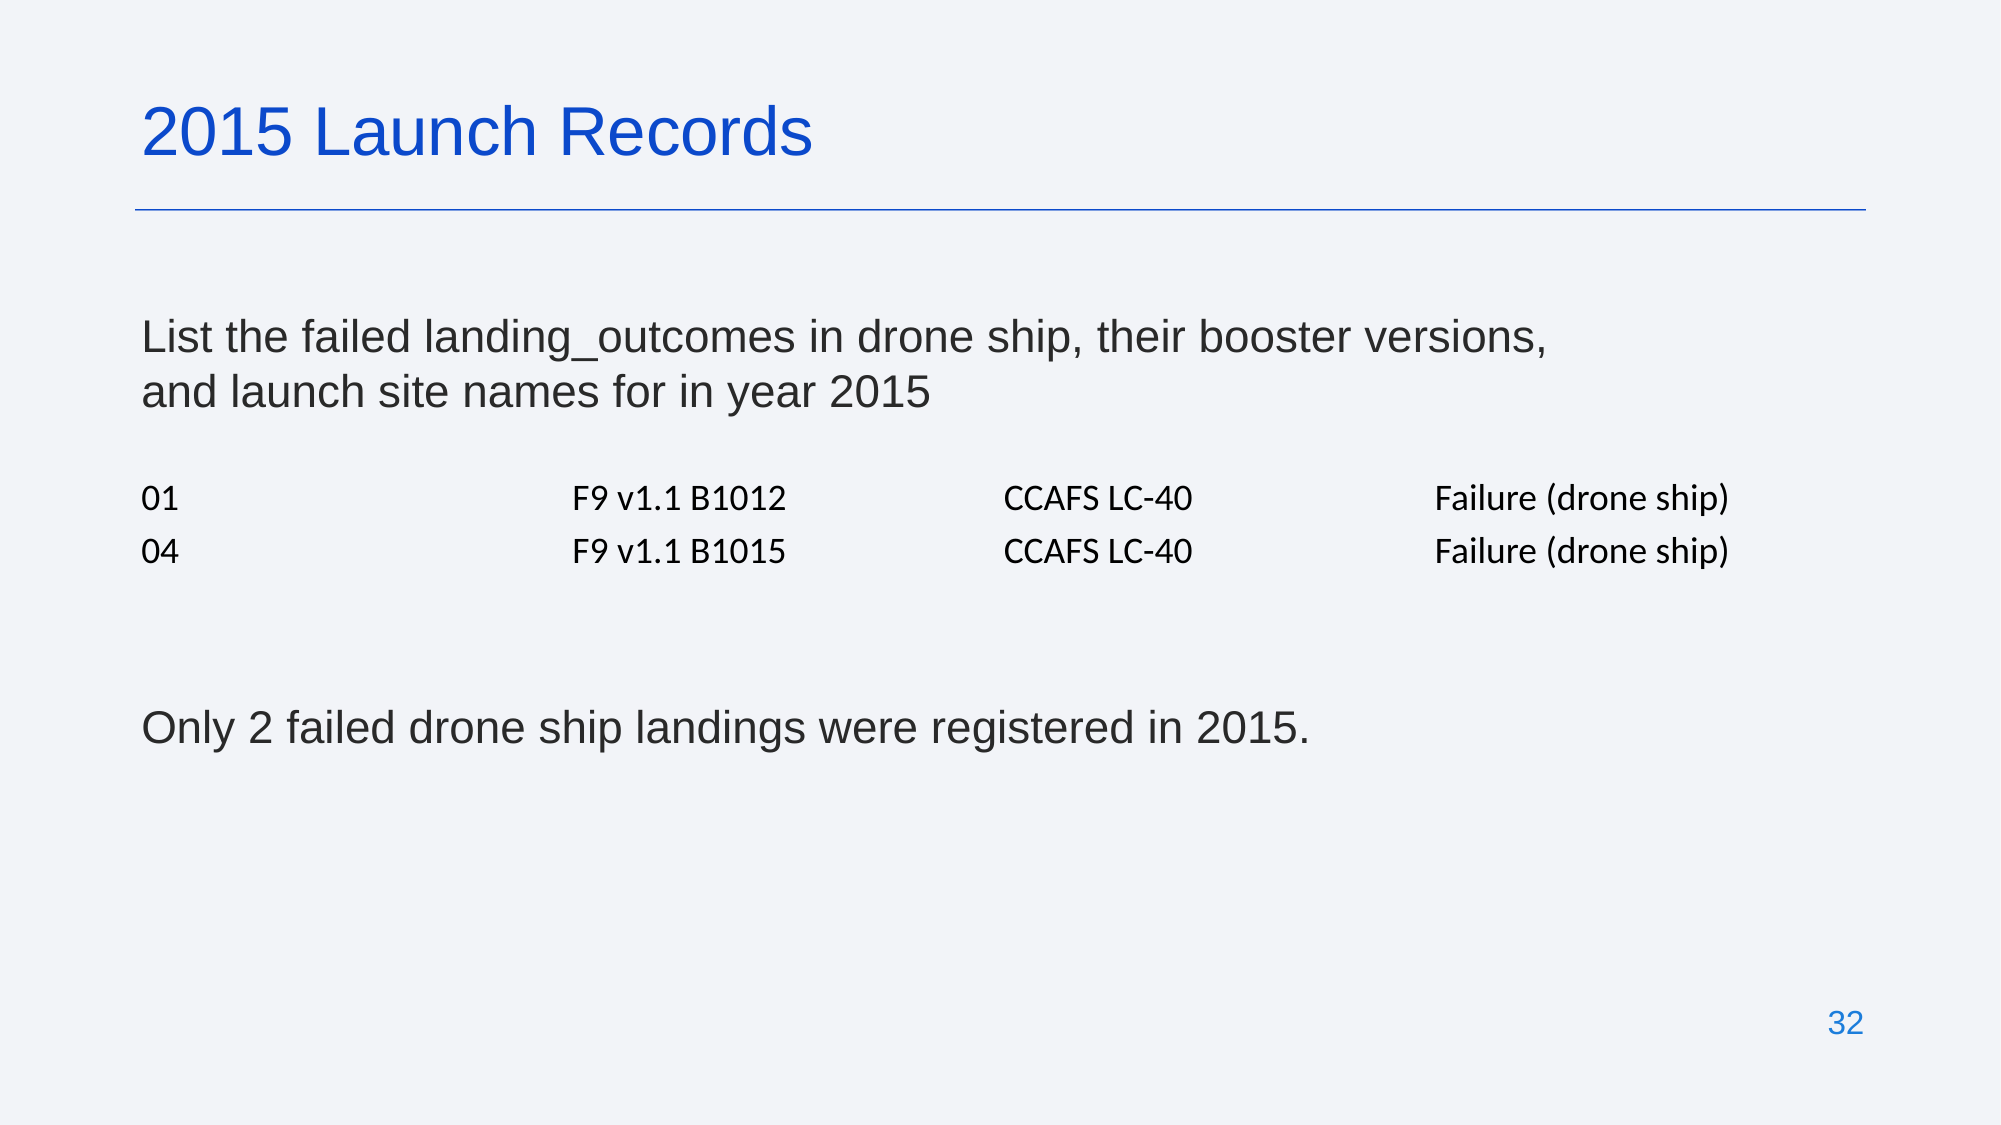

2015 Launch Records
List the failed landing_outcomes in drone ship, their booster versions, and launch site names for in year 2015

Only 2 failed drone ship landings were registered in 2015.
| 01 | F9 v1.1 B1012 | CCAFS LC-40 | Failure (drone ship) |
| --- | --- | --- | --- |
| 04 | F9 v1.1 B1015 | CCAFS LC-40 | Failure (drone ship) |
32